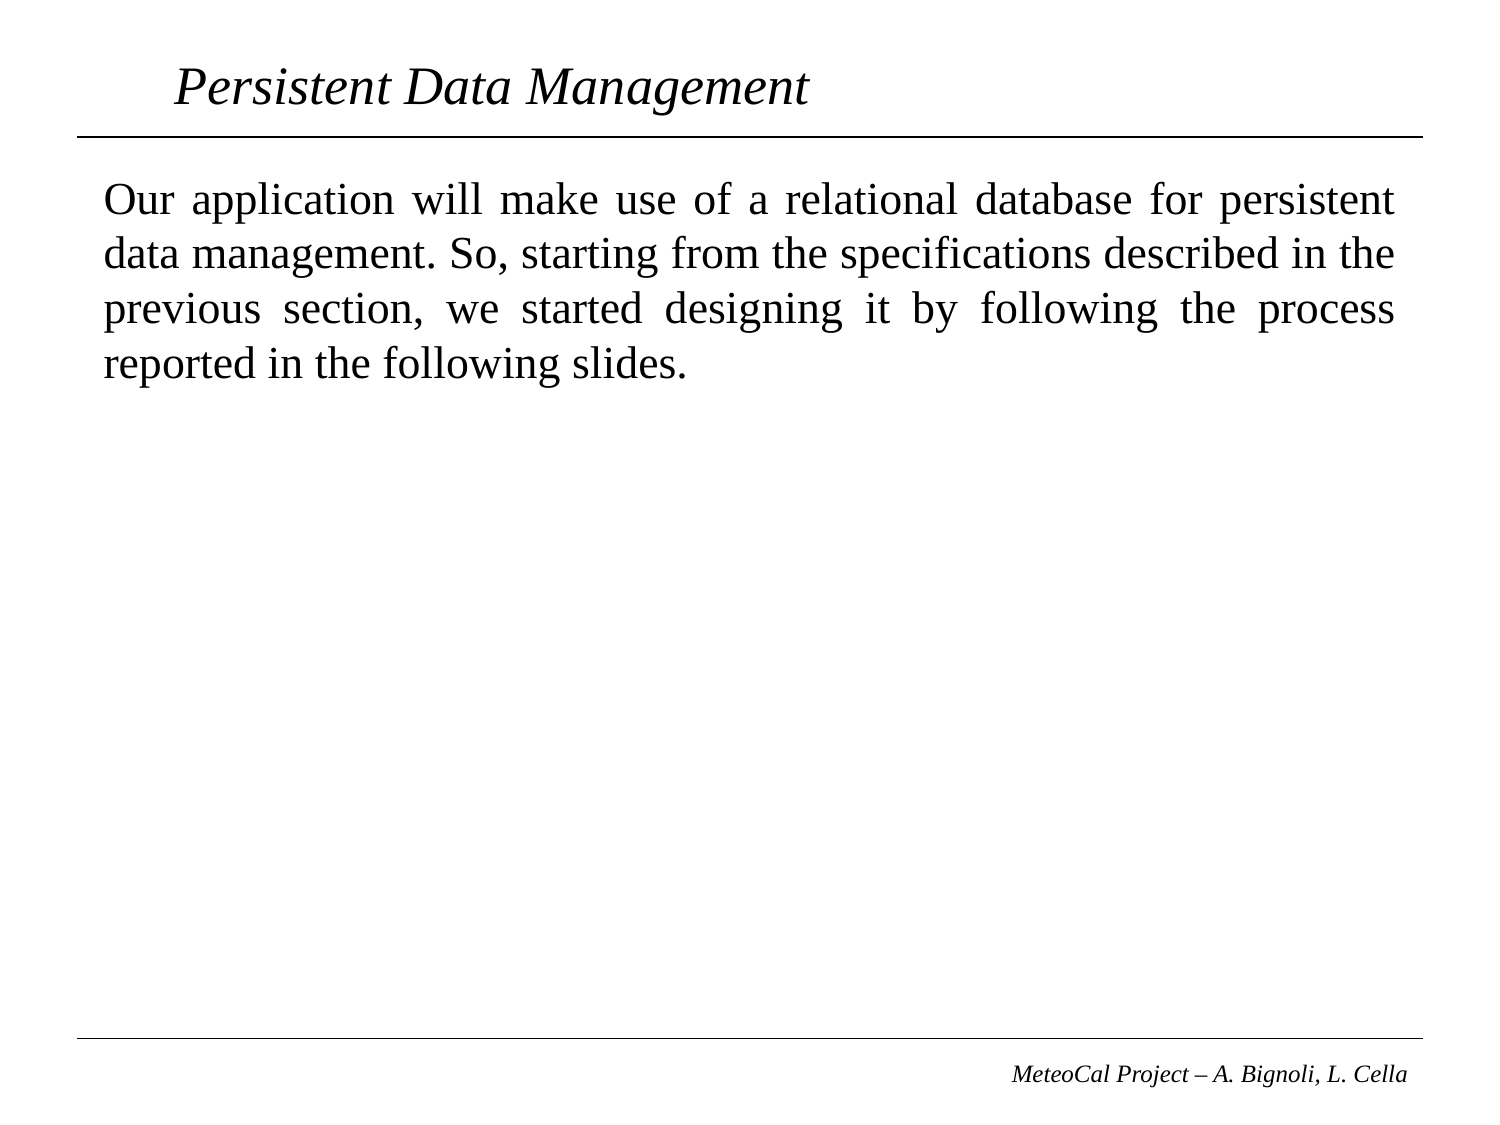

# Persistent Data Management
Our application will make use of a relational database for persistent data management. So, starting from the specifications described in the previous section, we started designing it by following the process reported in the following slides.

MeteoCal Project – A. Bignoli, L. Cella